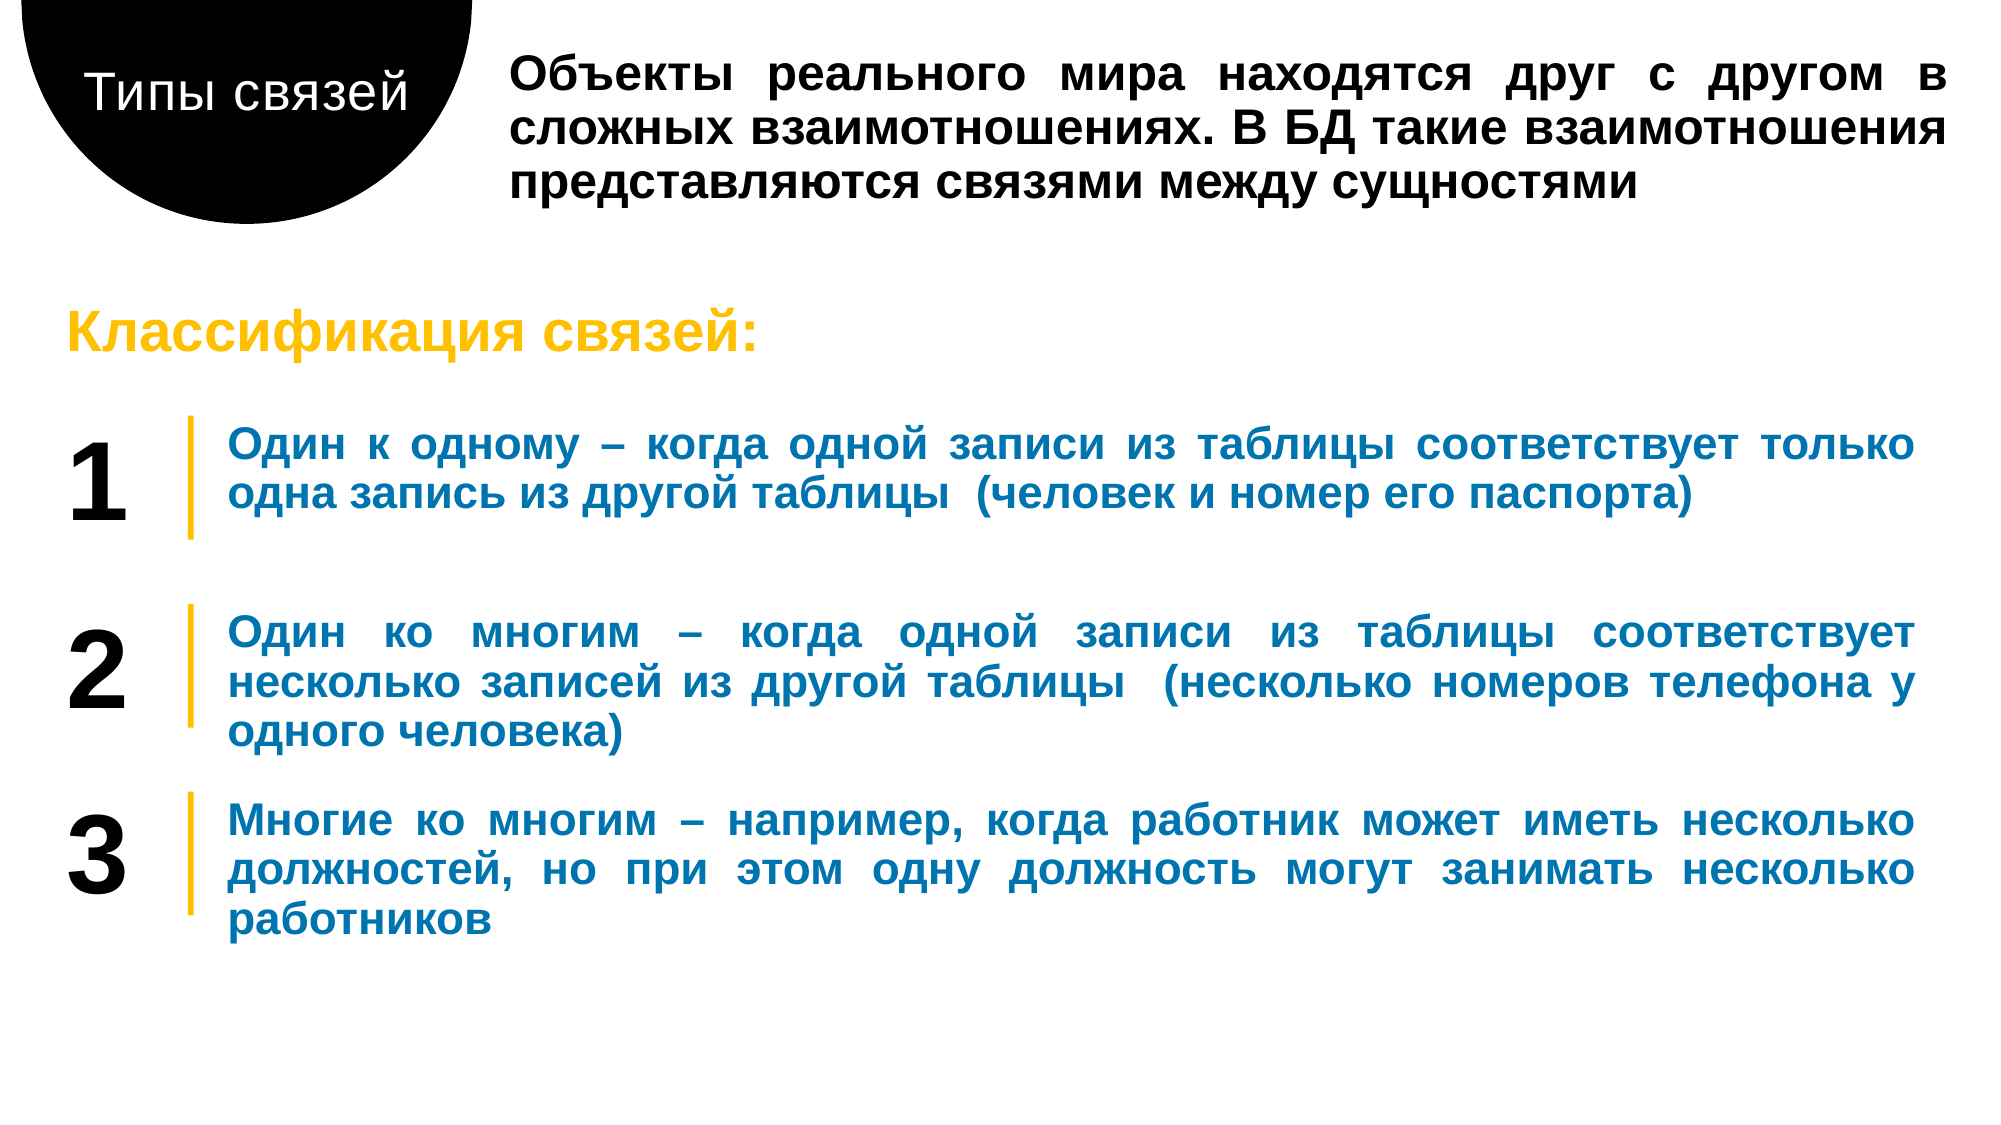

Объекты реального мира находятся друг с другом в сложных взаимотношениях. В БД такие взаимотношения представляются связями между сущностями
# Типы связей
Классификация связей:
Один к одному – когда одной записи из таблицы соответствует только одна запись из другой таблицы  (человек и номер его паспорта)
1

Один ко многим – когда одной записи из таблицы соответствует несколько записей из другой таблицы  (несколько номеров телефона у одного человека)
2

3
Многие ко многим – например, когда работник может иметь несколько должностей, но при этом одну должность могут занимать несколько работников